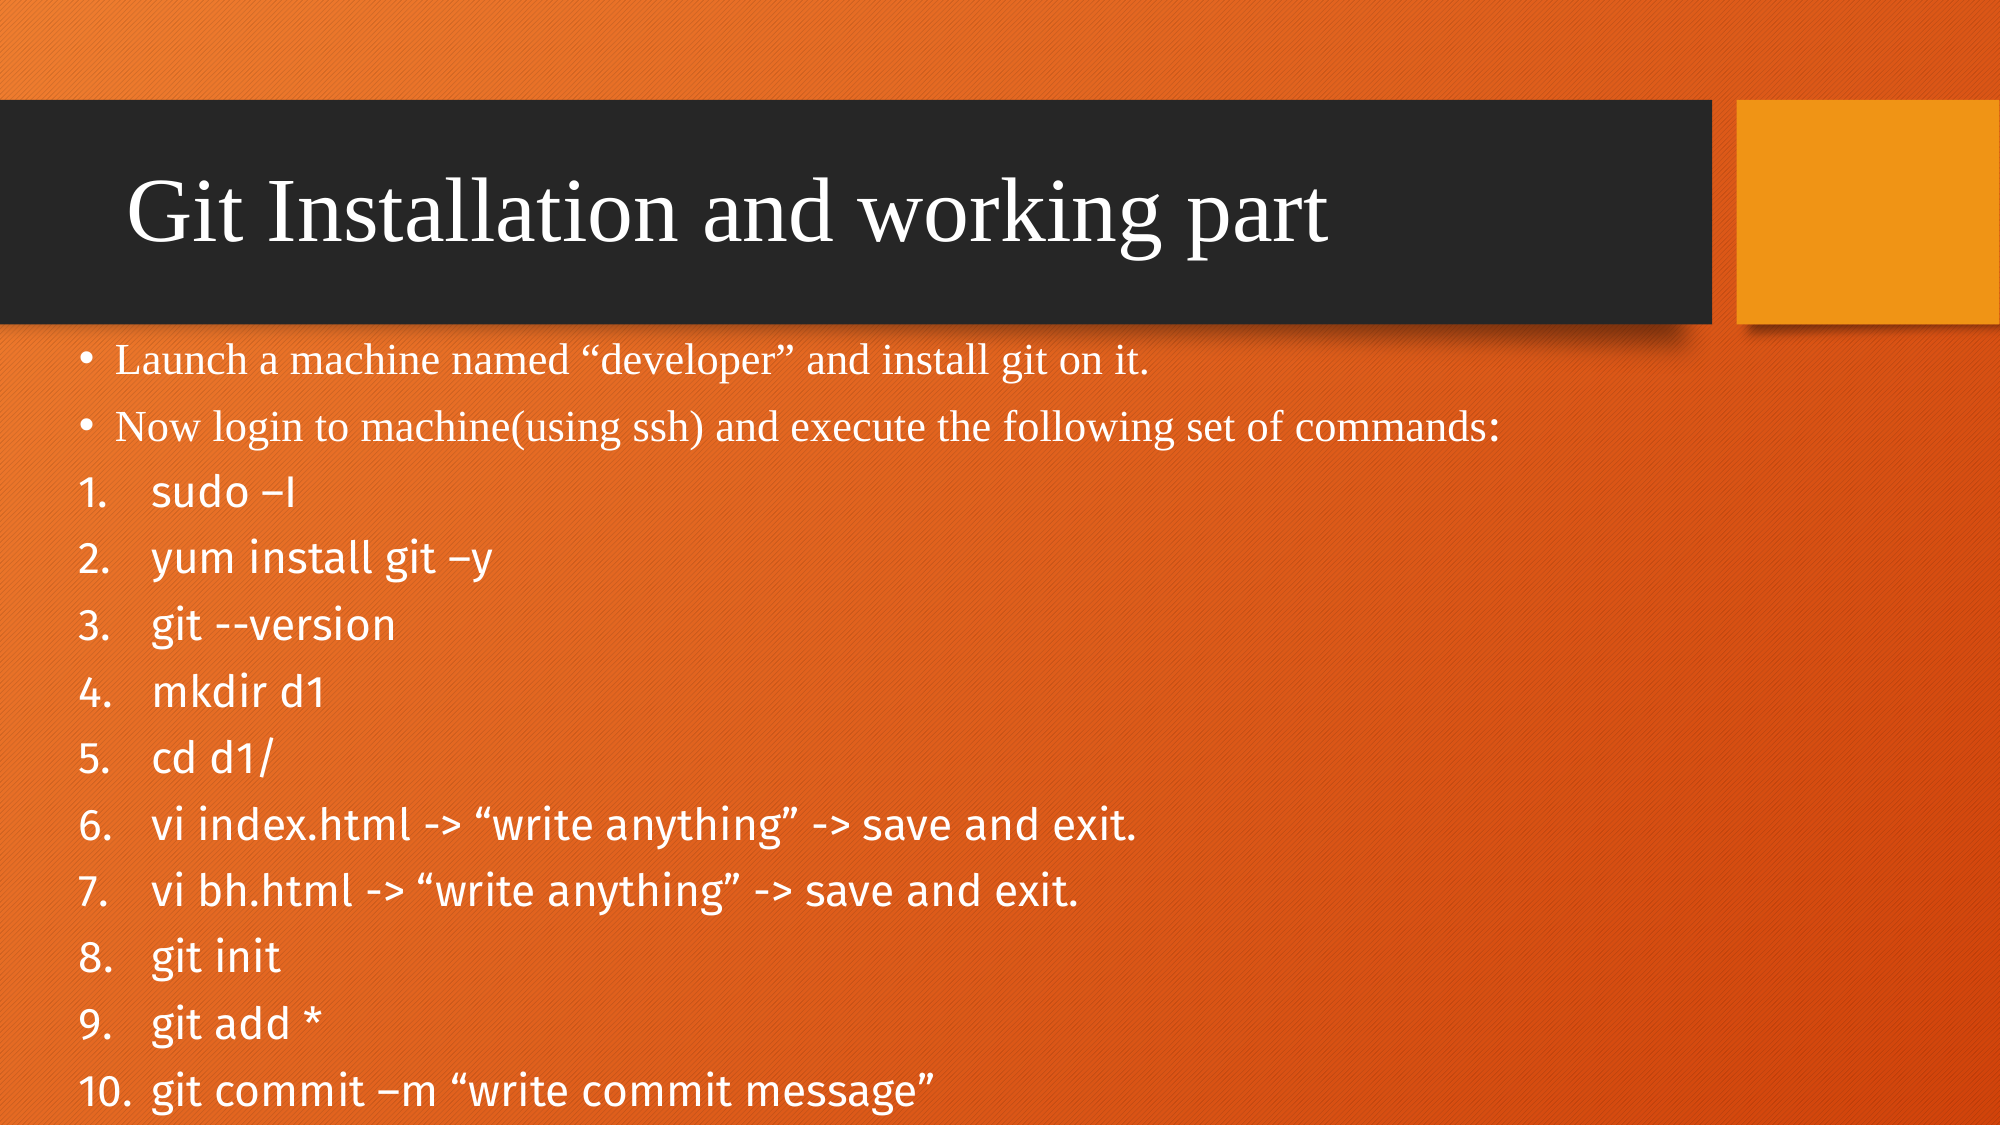

# Git Installation and working part
Launch a machine named “developer” and install git on it.
Now login to machine(using ssh) and execute the following set of commands:
sudo –I
yum install git –y
git --version
mkdir d1
cd d1/
vi index.html -> “write anything” -> save and exit.
vi bh.html -> “write anything” -> save and exit.
git init
git add *
git commit –m “write commit message”